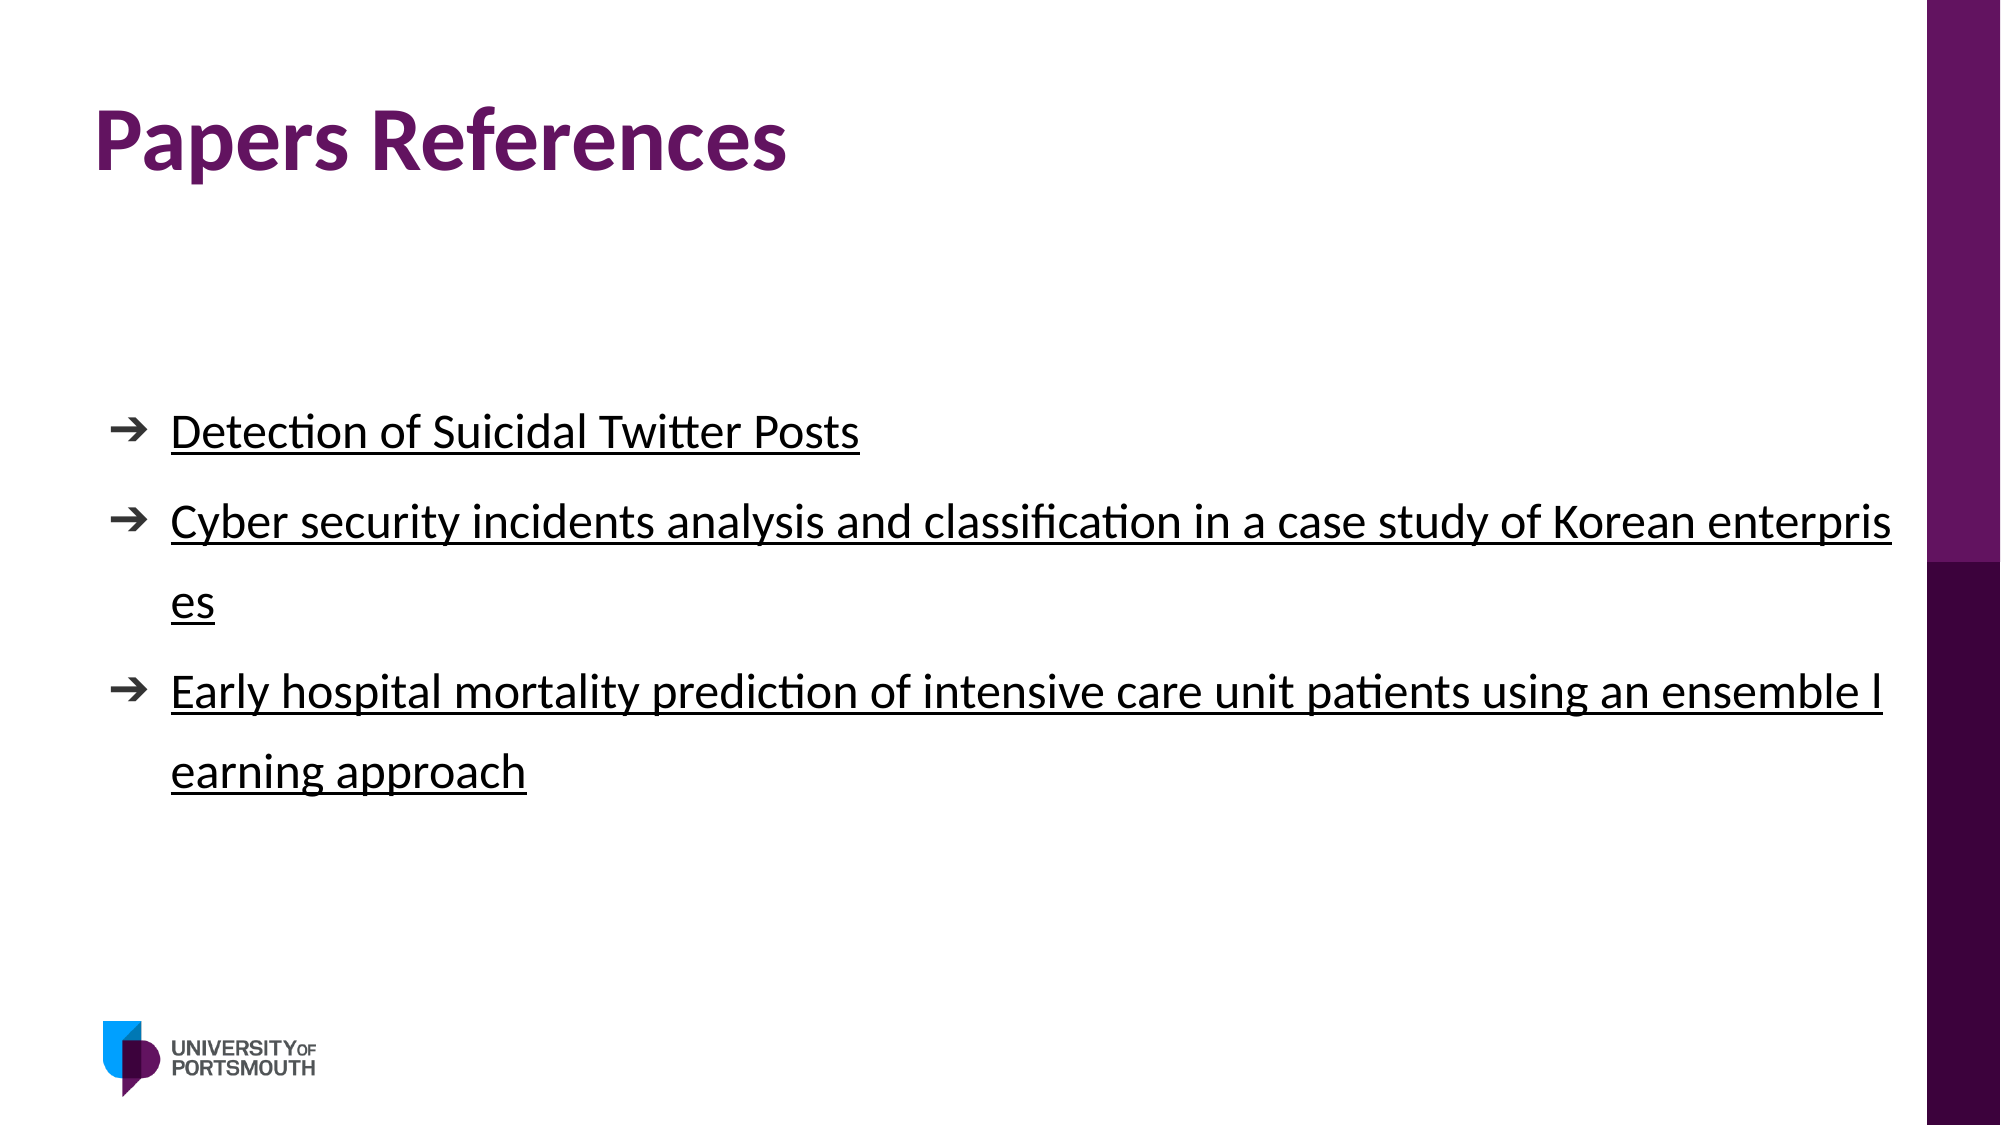

# Papers References

Detection of Suicidal Twitter Posts
Cyber security incidents analysis and classification in a case study of Korean enterprises
Early hospital mortality prediction of intensive care unit patients using an ensemble learning approach